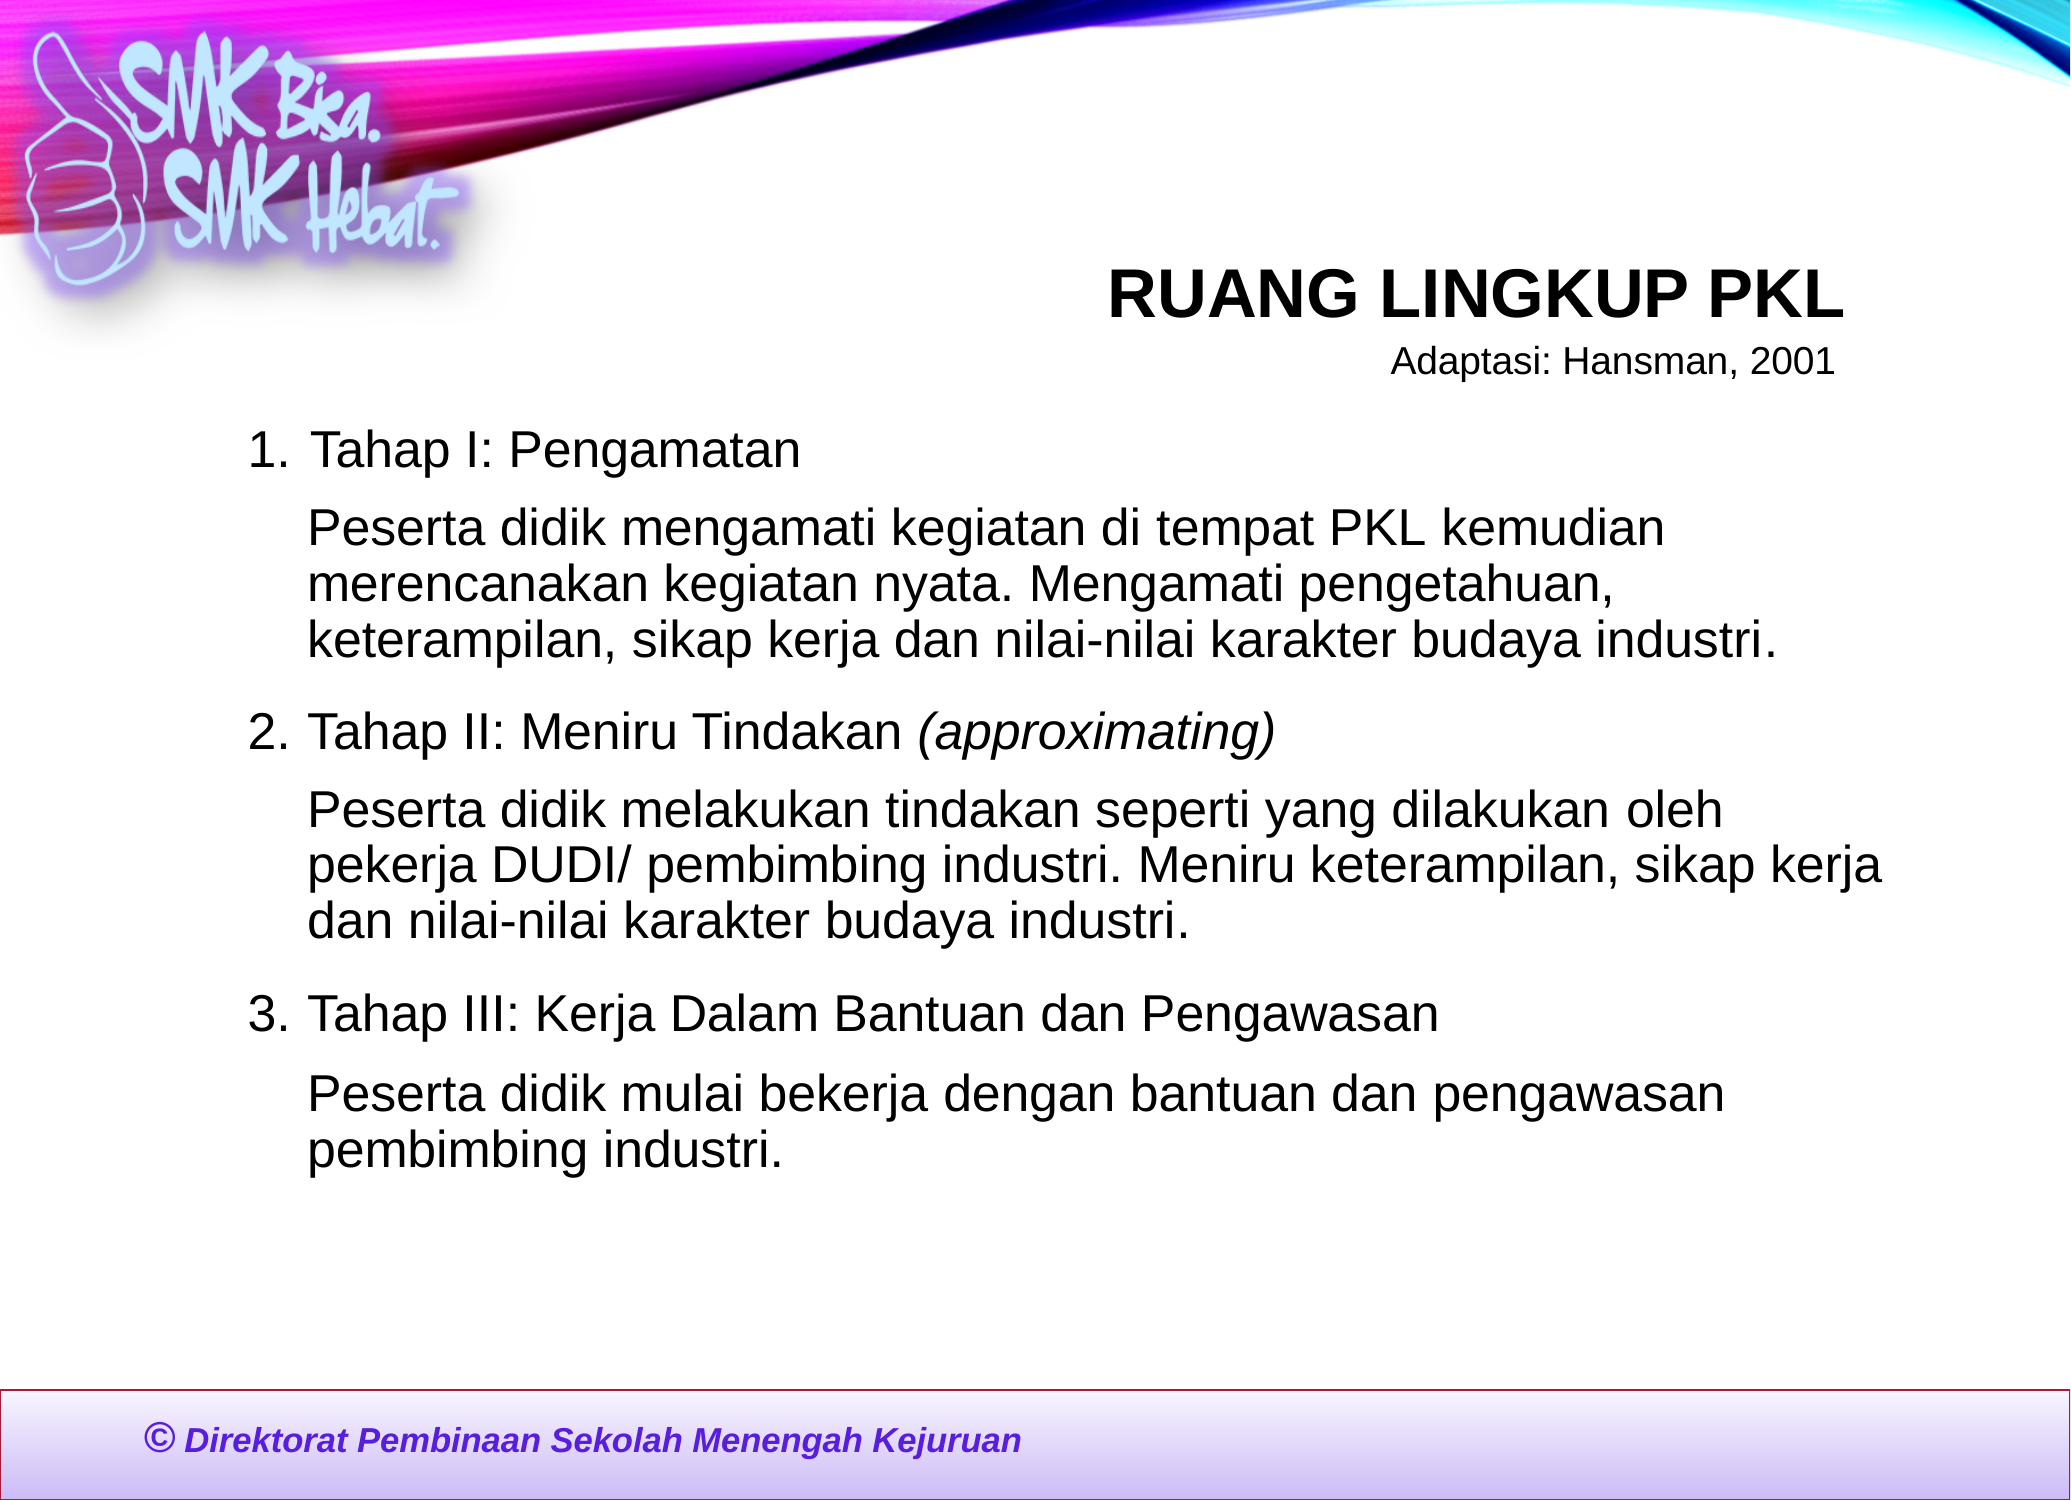

# Ruang Lingkup PKL
Adaptasi: Hansman, 2001
Tahap I: Pengamatan
Peserta didik mengamati kegiatan di tempat PKL kemudian merencanakan kegiatan nyata. Mengamati pengetahuan, keterampilan, sikap kerja dan nilai-nilai karakter budaya industri.
Tahap II: Meniru Tindakan (approximating)
Peserta didik melakukan tindakan seperti yang dilakukan oleh pekerja DUDI/ pembimbing industri. Meniru keterampilan, sikap kerja dan nilai-nilai karakter budaya industri.
Tahap III: Kerja Dalam Bantuan dan Pengawasan
Peserta didik mulai bekerja dengan bantuan dan pengawasan pembimbing industri.